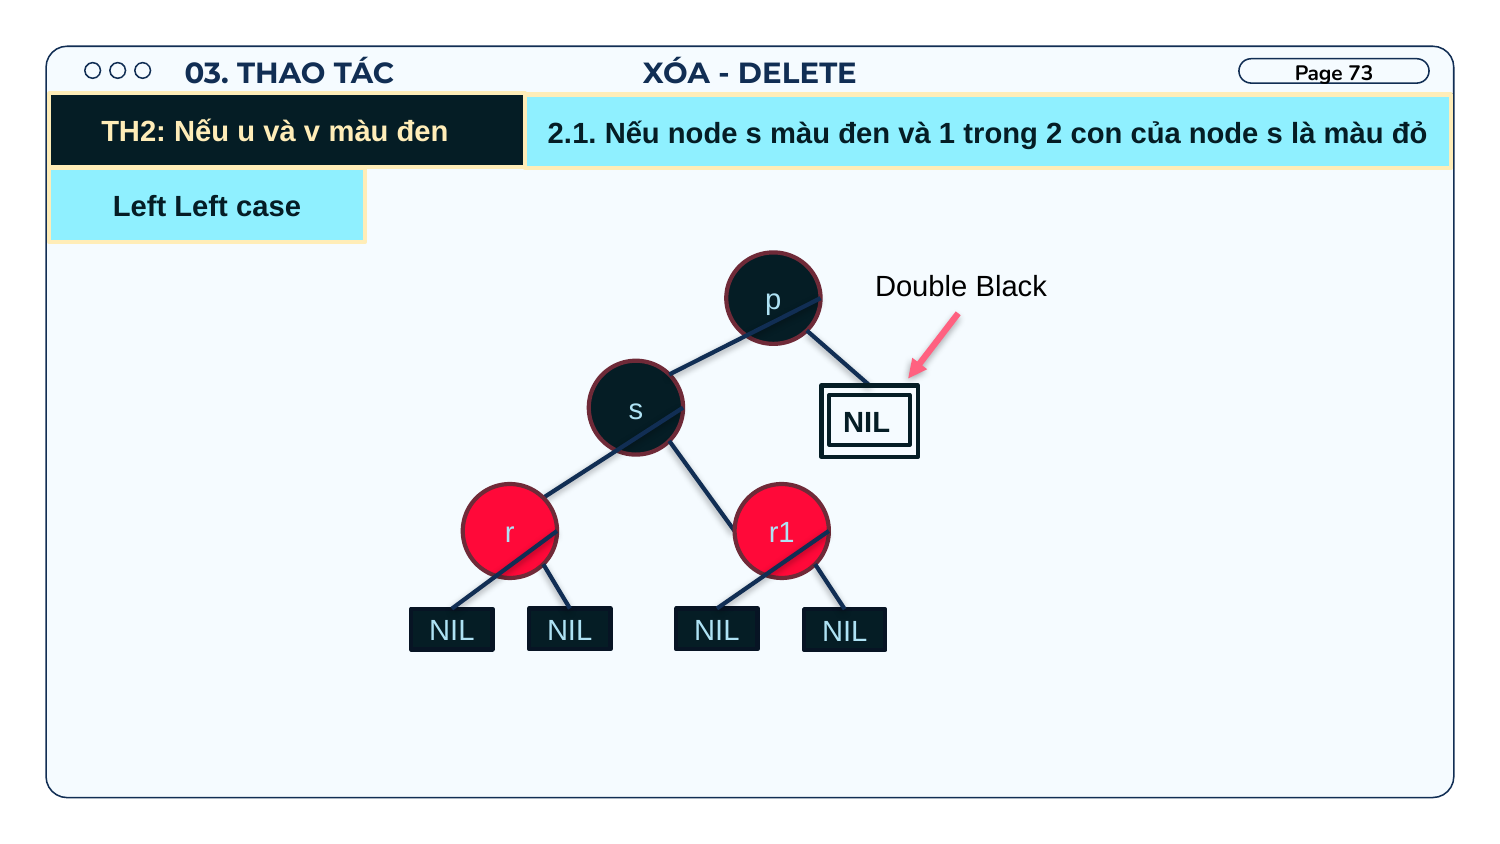

XÓA - DELETE
03. THAO TÁC
Page 73
TH2: Nếu u và v màu đen
2.1. Nếu node s màu đen và 1 trong 2 con của node s là màu đỏ
Left Left case
p
Double Black
s

NIL
r
r1
NIL
NIL
NIL
NIL